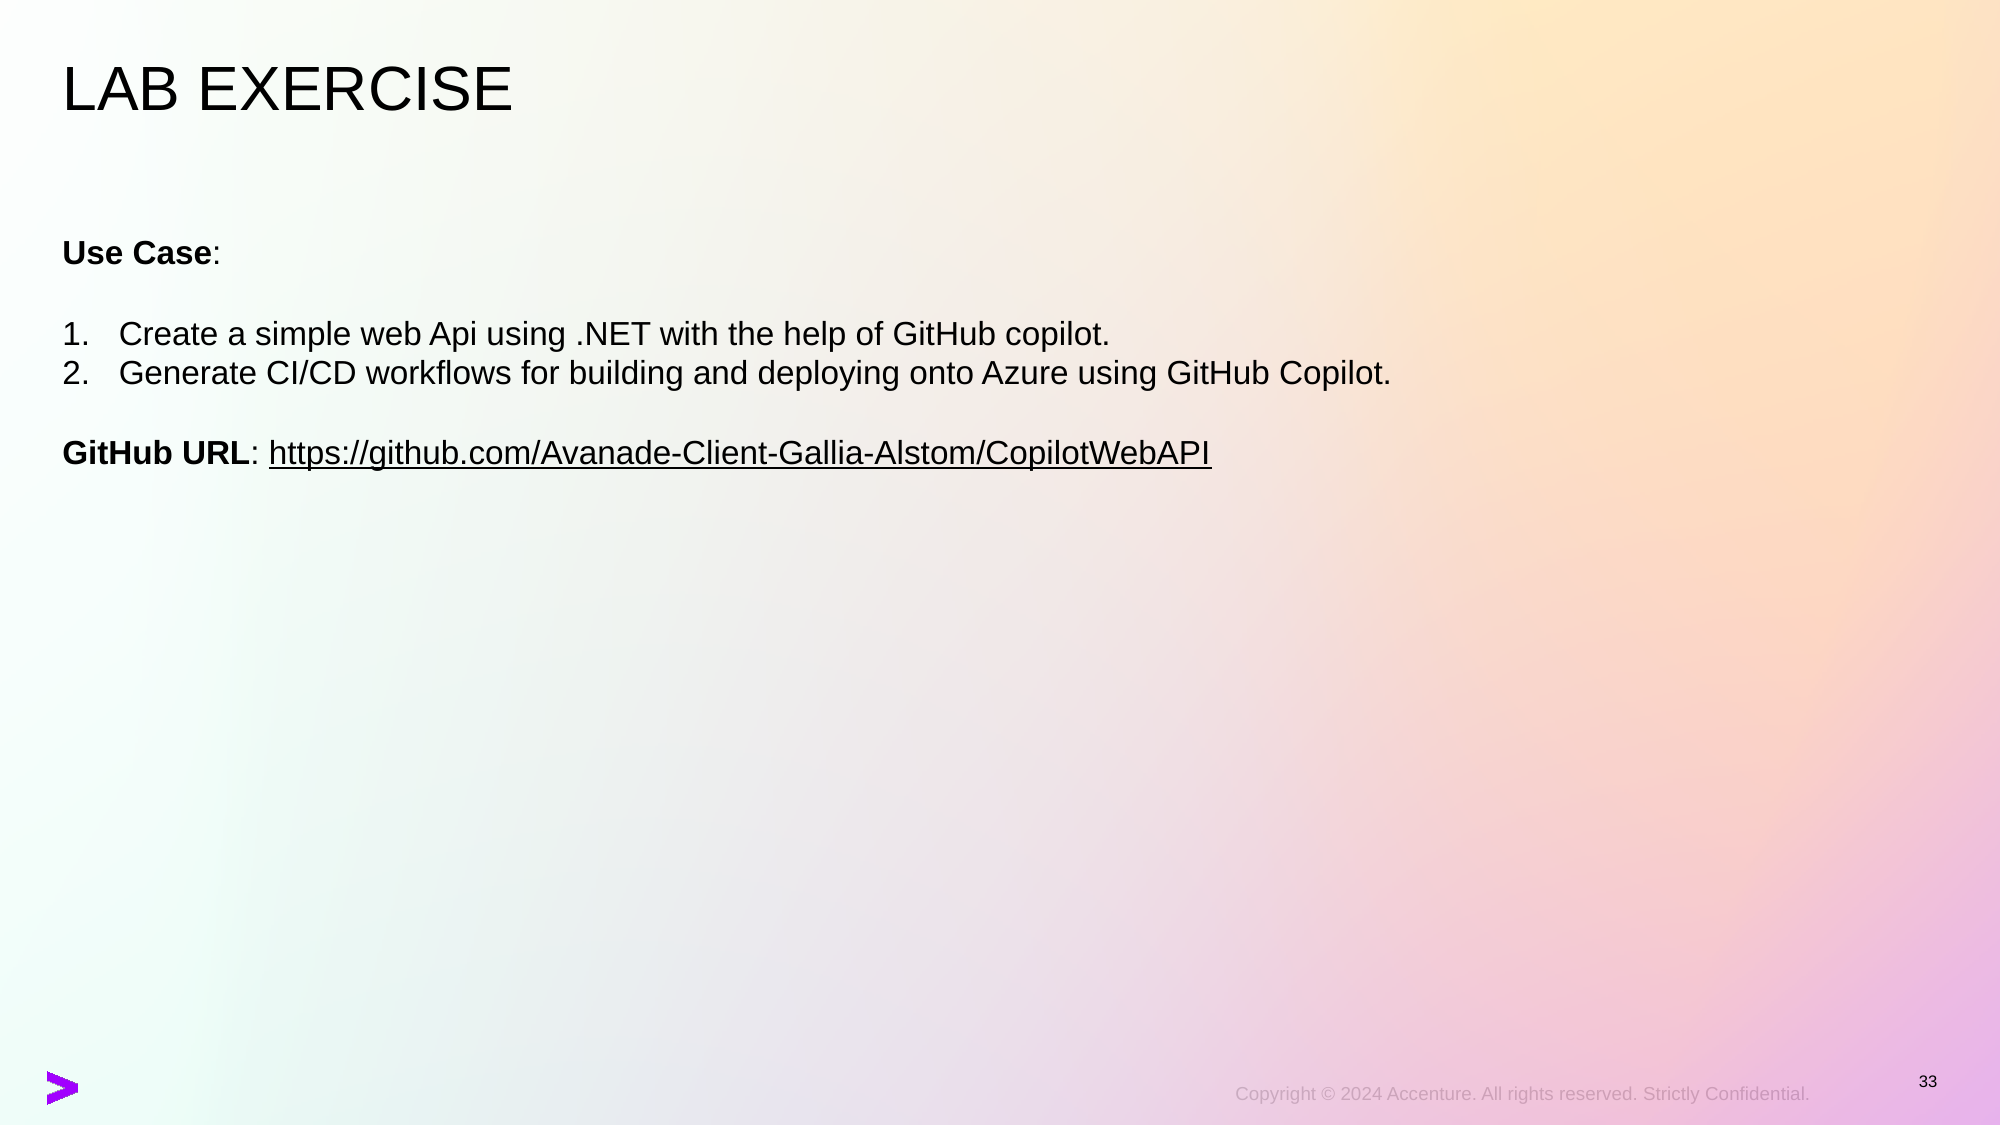

Lab Exercise
Use Case:

Create a simple web Api using .NET with the help of GitHub copilot.
Generate CI/CD workflows for building and deploying onto Azure using GitHub Copilot.

GitHub URL: https://github.com/Avanade-Client-Gallia-Alstom/CopilotWebAPI

33